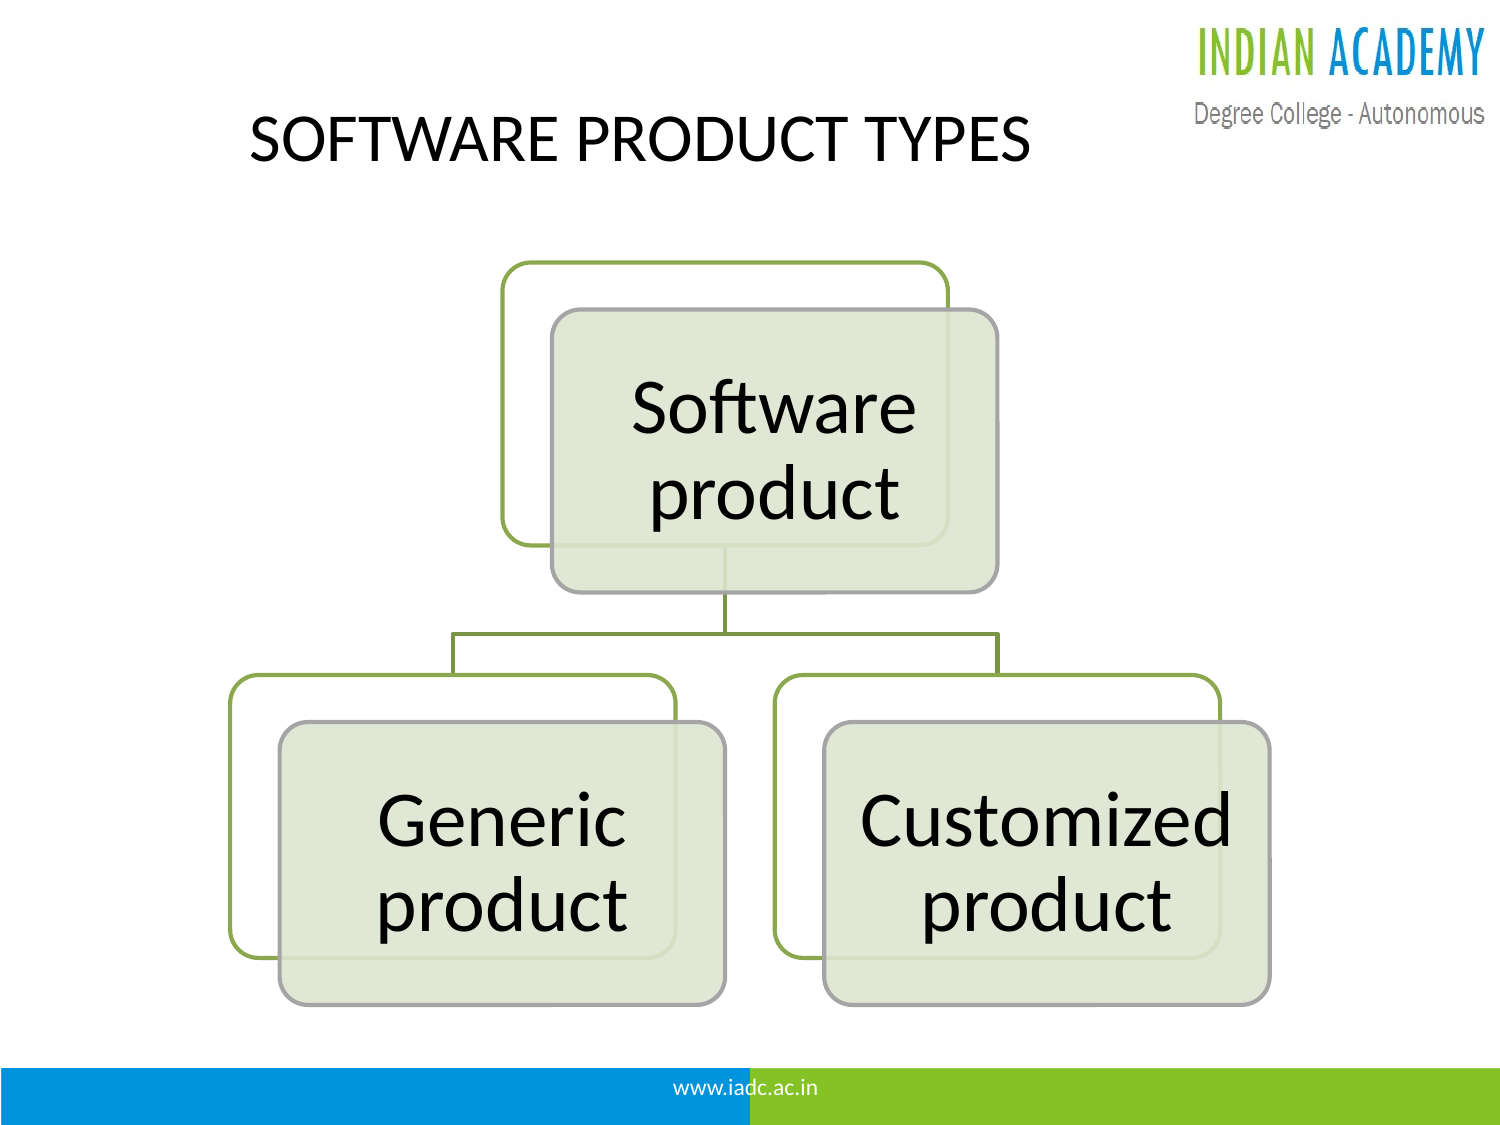

# SOFTWARE PRODUCT TYPES

Software product

Generic product
Customized product